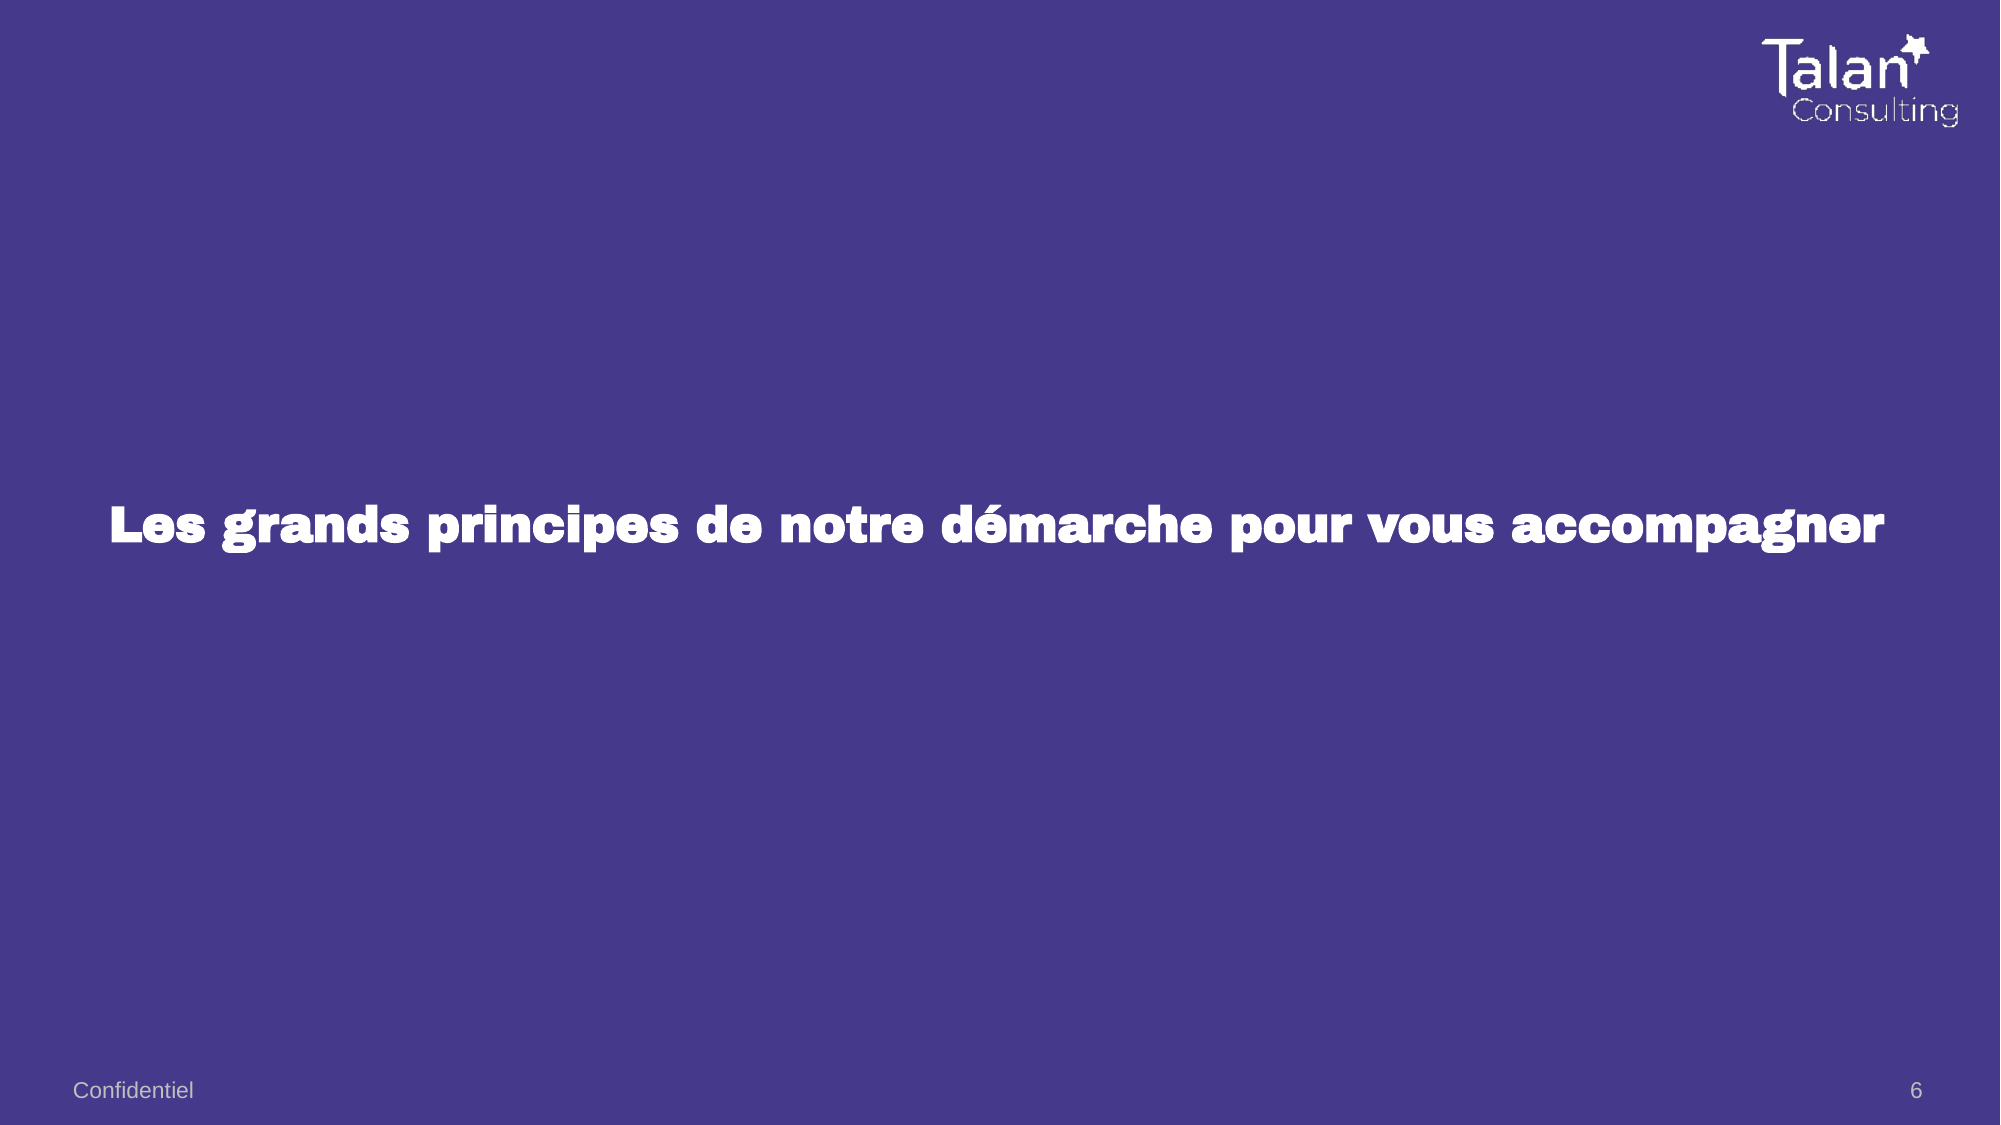

# Les grands principes de notre démarche pour vous accompagner